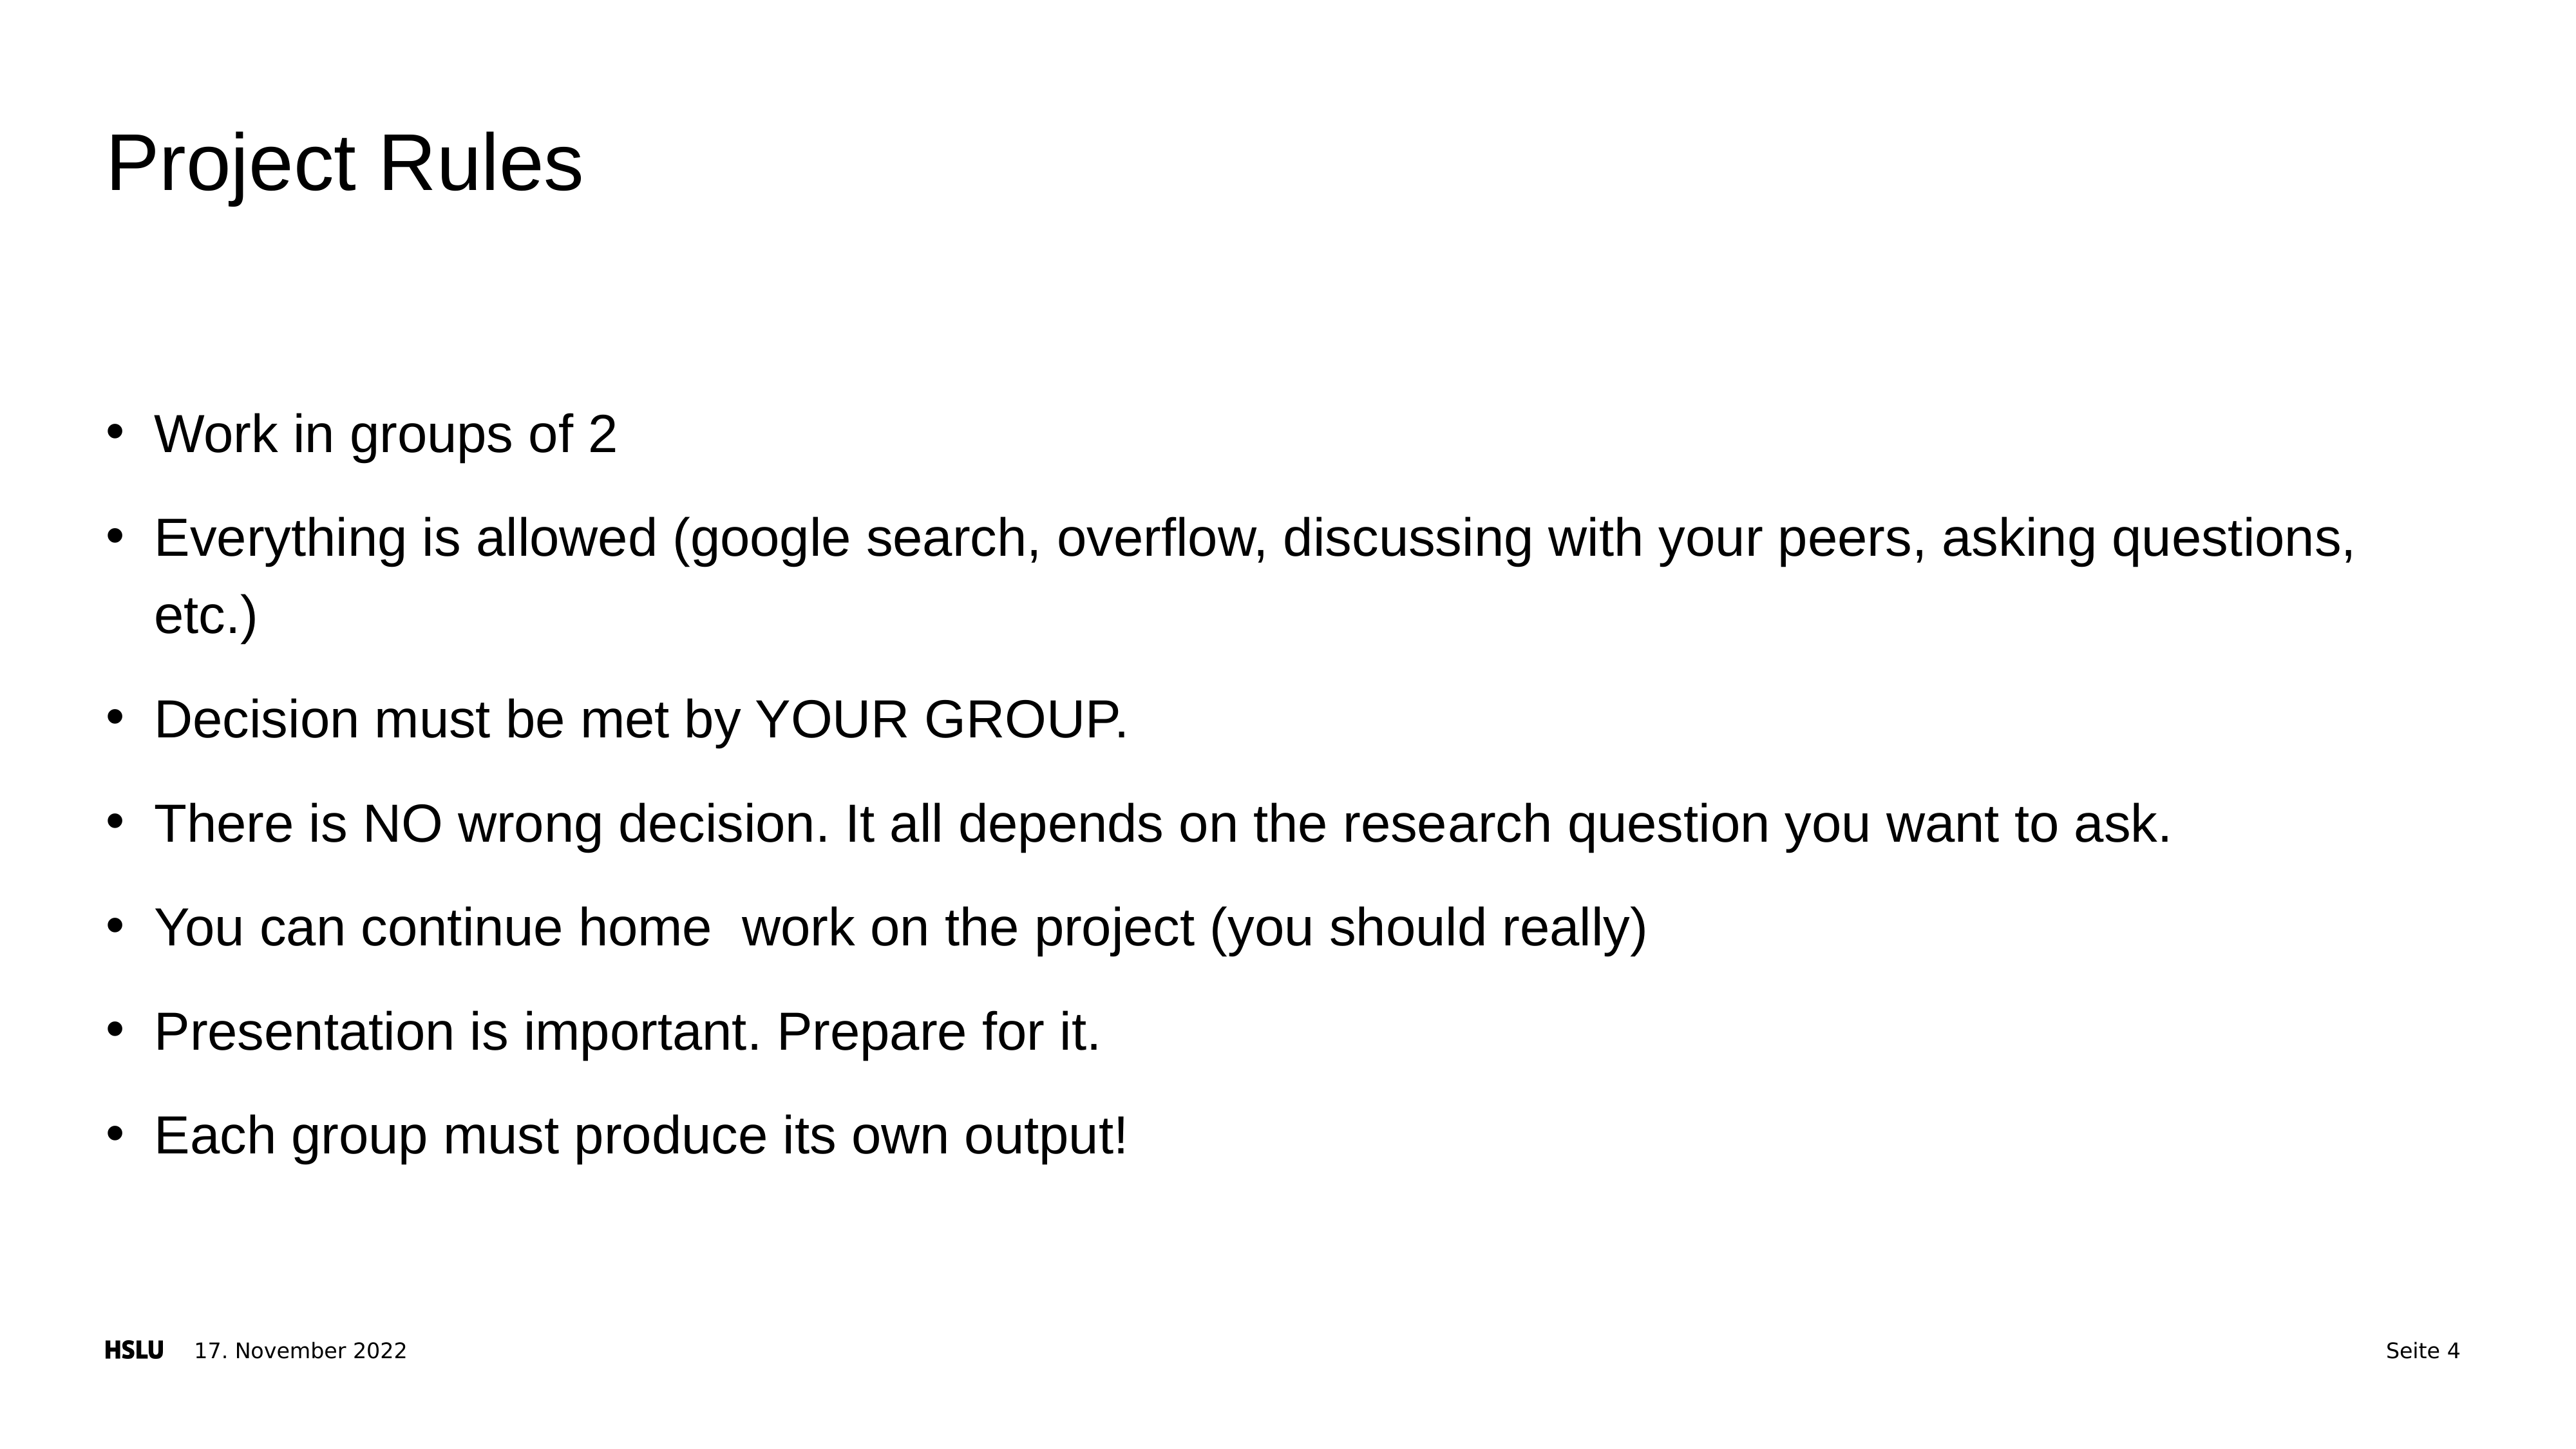

# Project Rules
Work in groups of 2
Everything is allowed (google search, overflow, discussing with your peers, asking questions, etc.)
Decision must be met by YOUR GROUP.
There is NO wrong decision. It all depends on the research question you want to ask.
You can continue home  work on the project (you should really)
Presentation is important. Prepare for it.
Each group must produce its own output!
17. November 2022
Seite 4